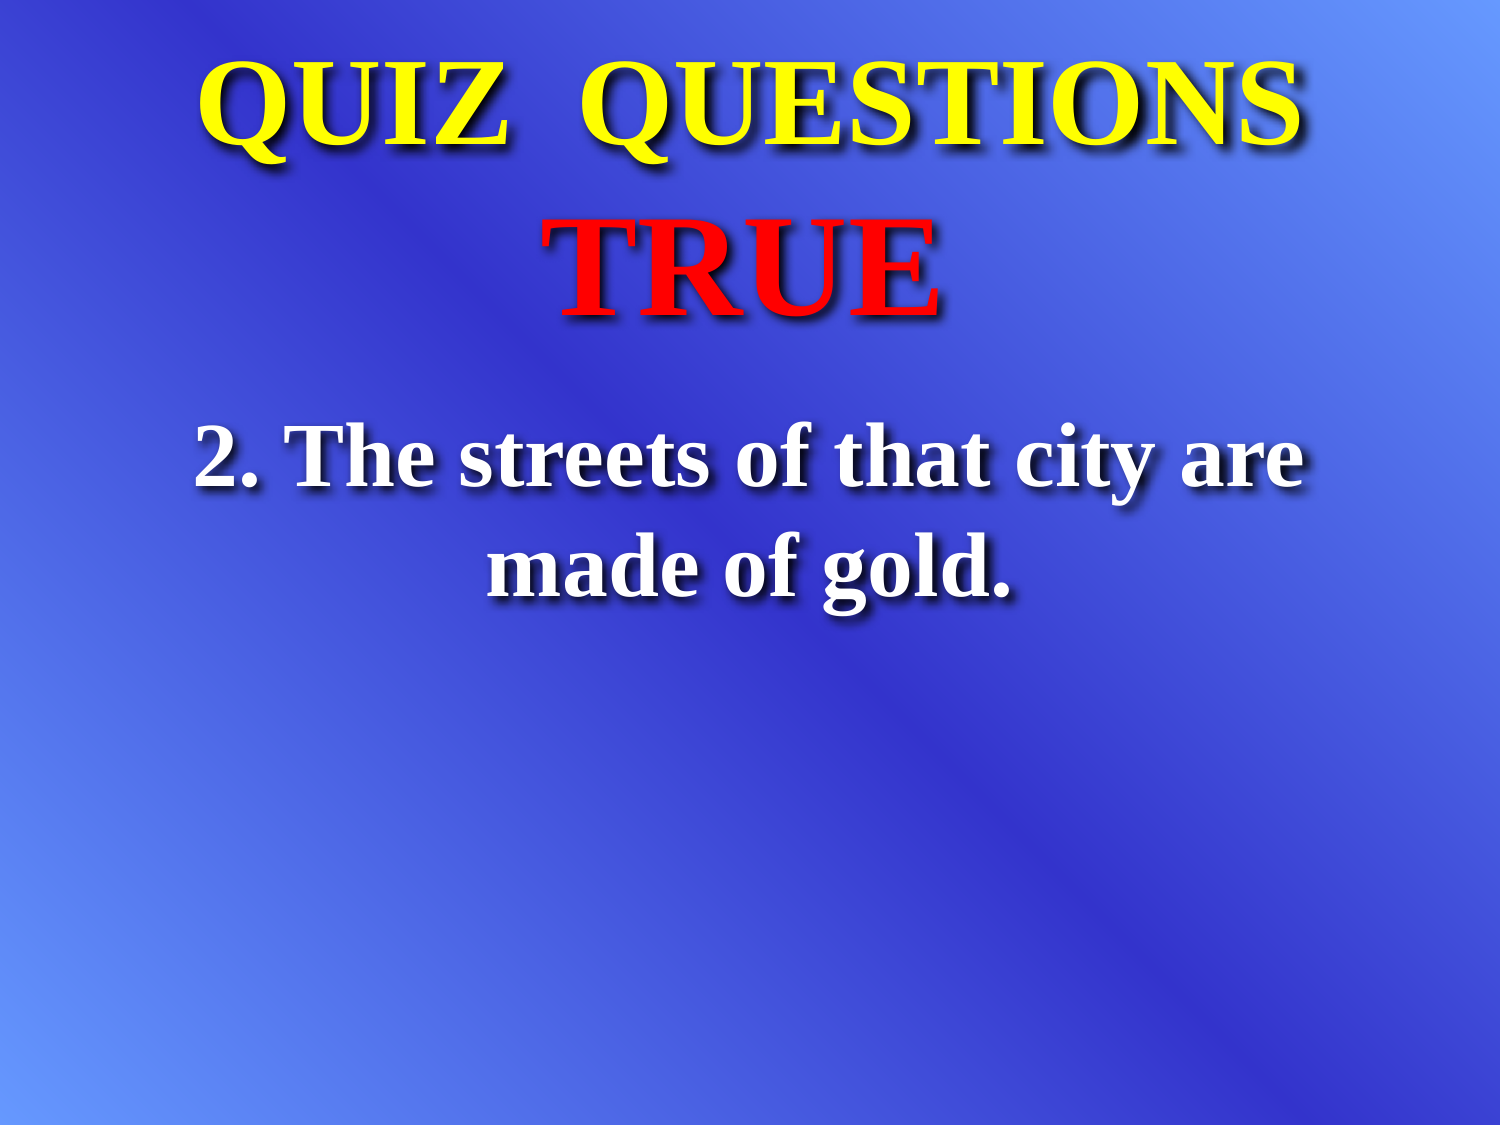

QUIZ  QUESTIONS
TRUE
2. The streets of that city are made of gold.